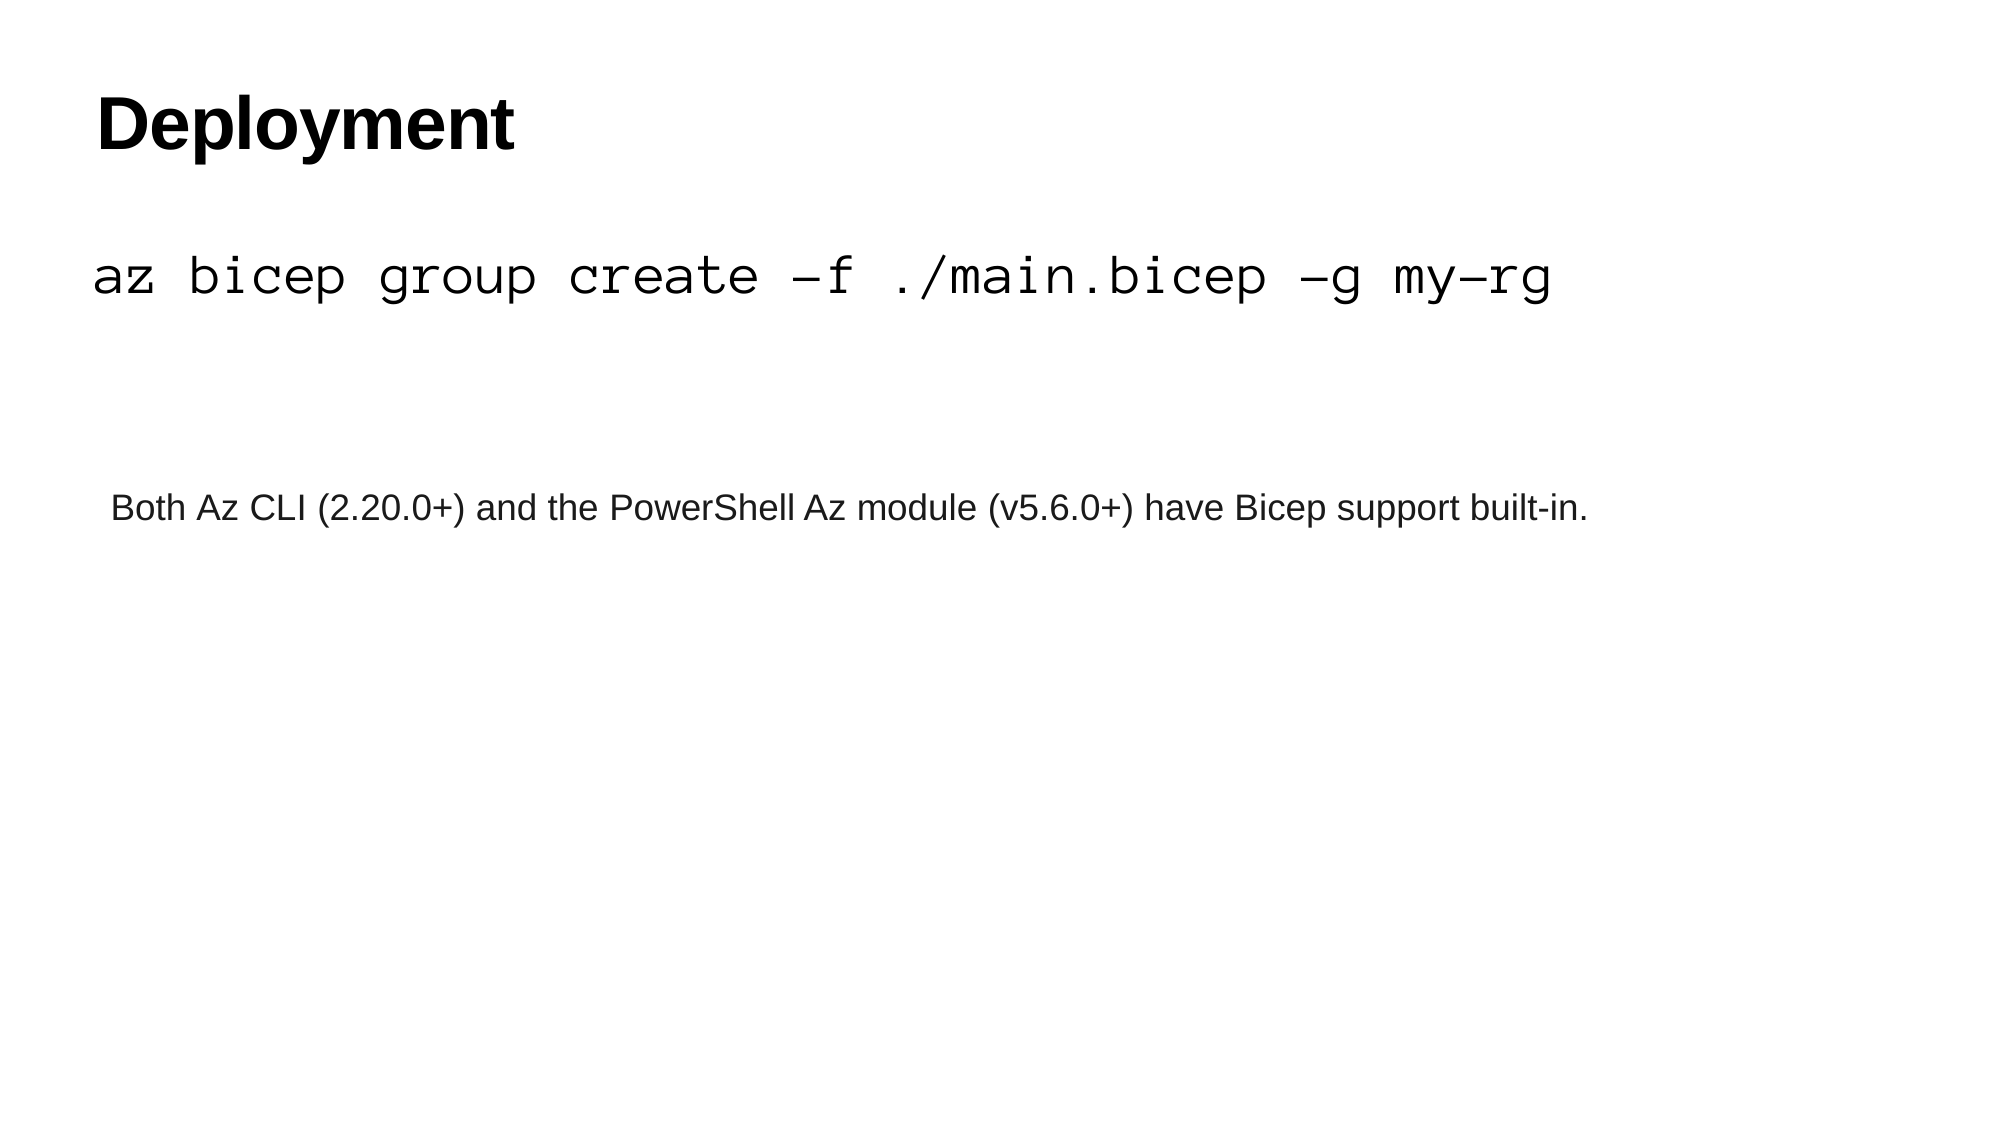

# Deployment
az bicep group create -f ./main.bicep -g my-rg

Both Az CLI (2.20.0+) and the PowerShell Az module (v5.6.0+) have Bicep support built-in.